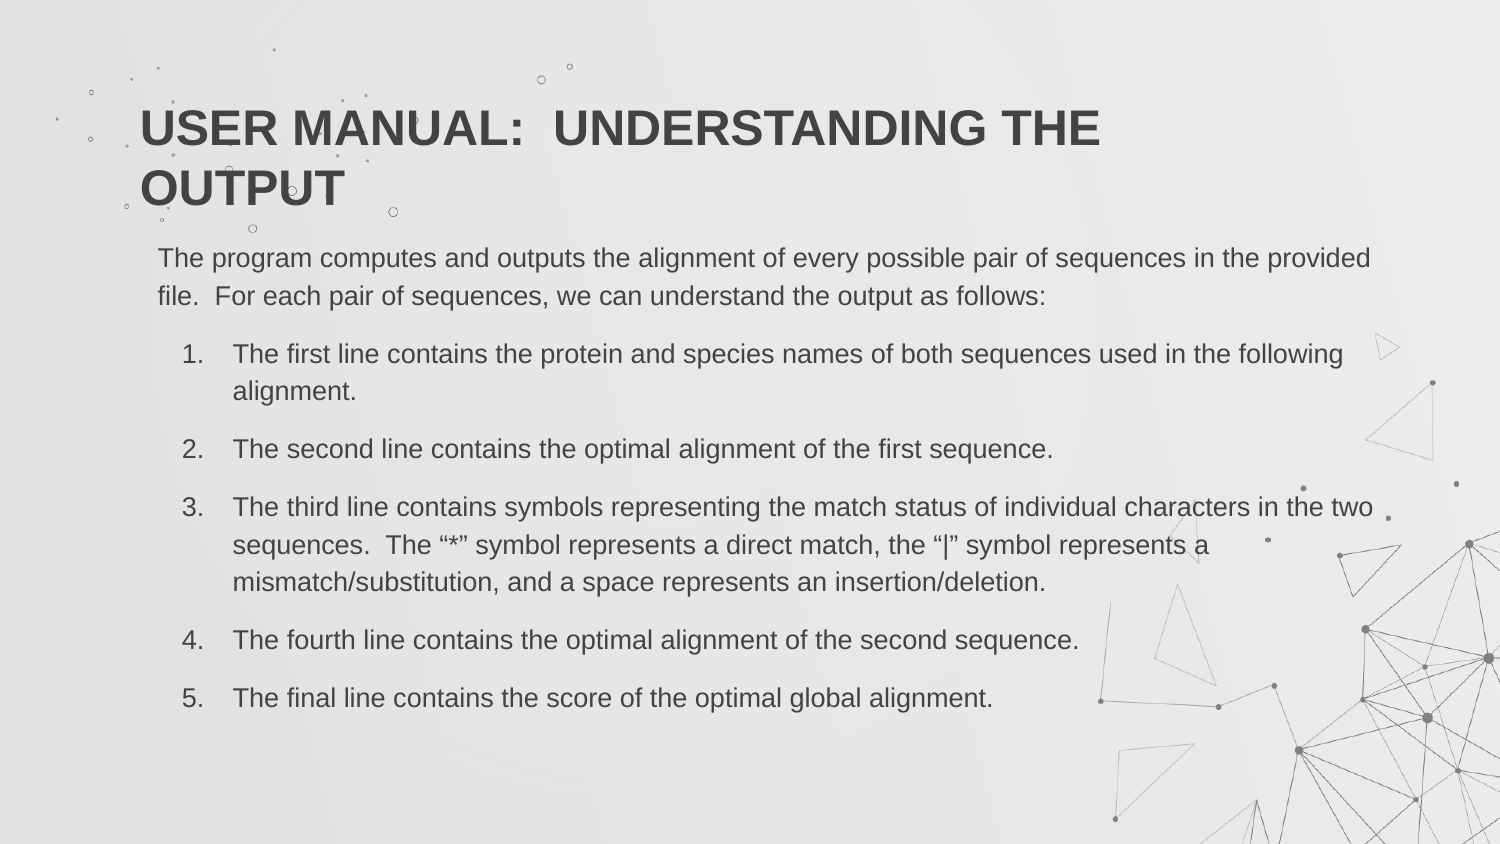

# USER MANUAL:  UNDERSTANDING THE OUTPUT
The program computes and outputs the alignment of every possible pair of sequences in the provided file.  For each pair of sequences, we can understand the output as follows:
The first line contains the protein and species names of both sequences used in the following alignment.
The second line contains the optimal alignment of the first sequence.
The third line contains symbols representing the match status of individual characters in the two sequences.  The “*” symbol represents a direct match, the “|” symbol represents a mismatch/substitution, and a space represents an insertion/deletion.
The fourth line contains the optimal alignment of the second sequence.
The final line contains the score of the optimal global alignment.